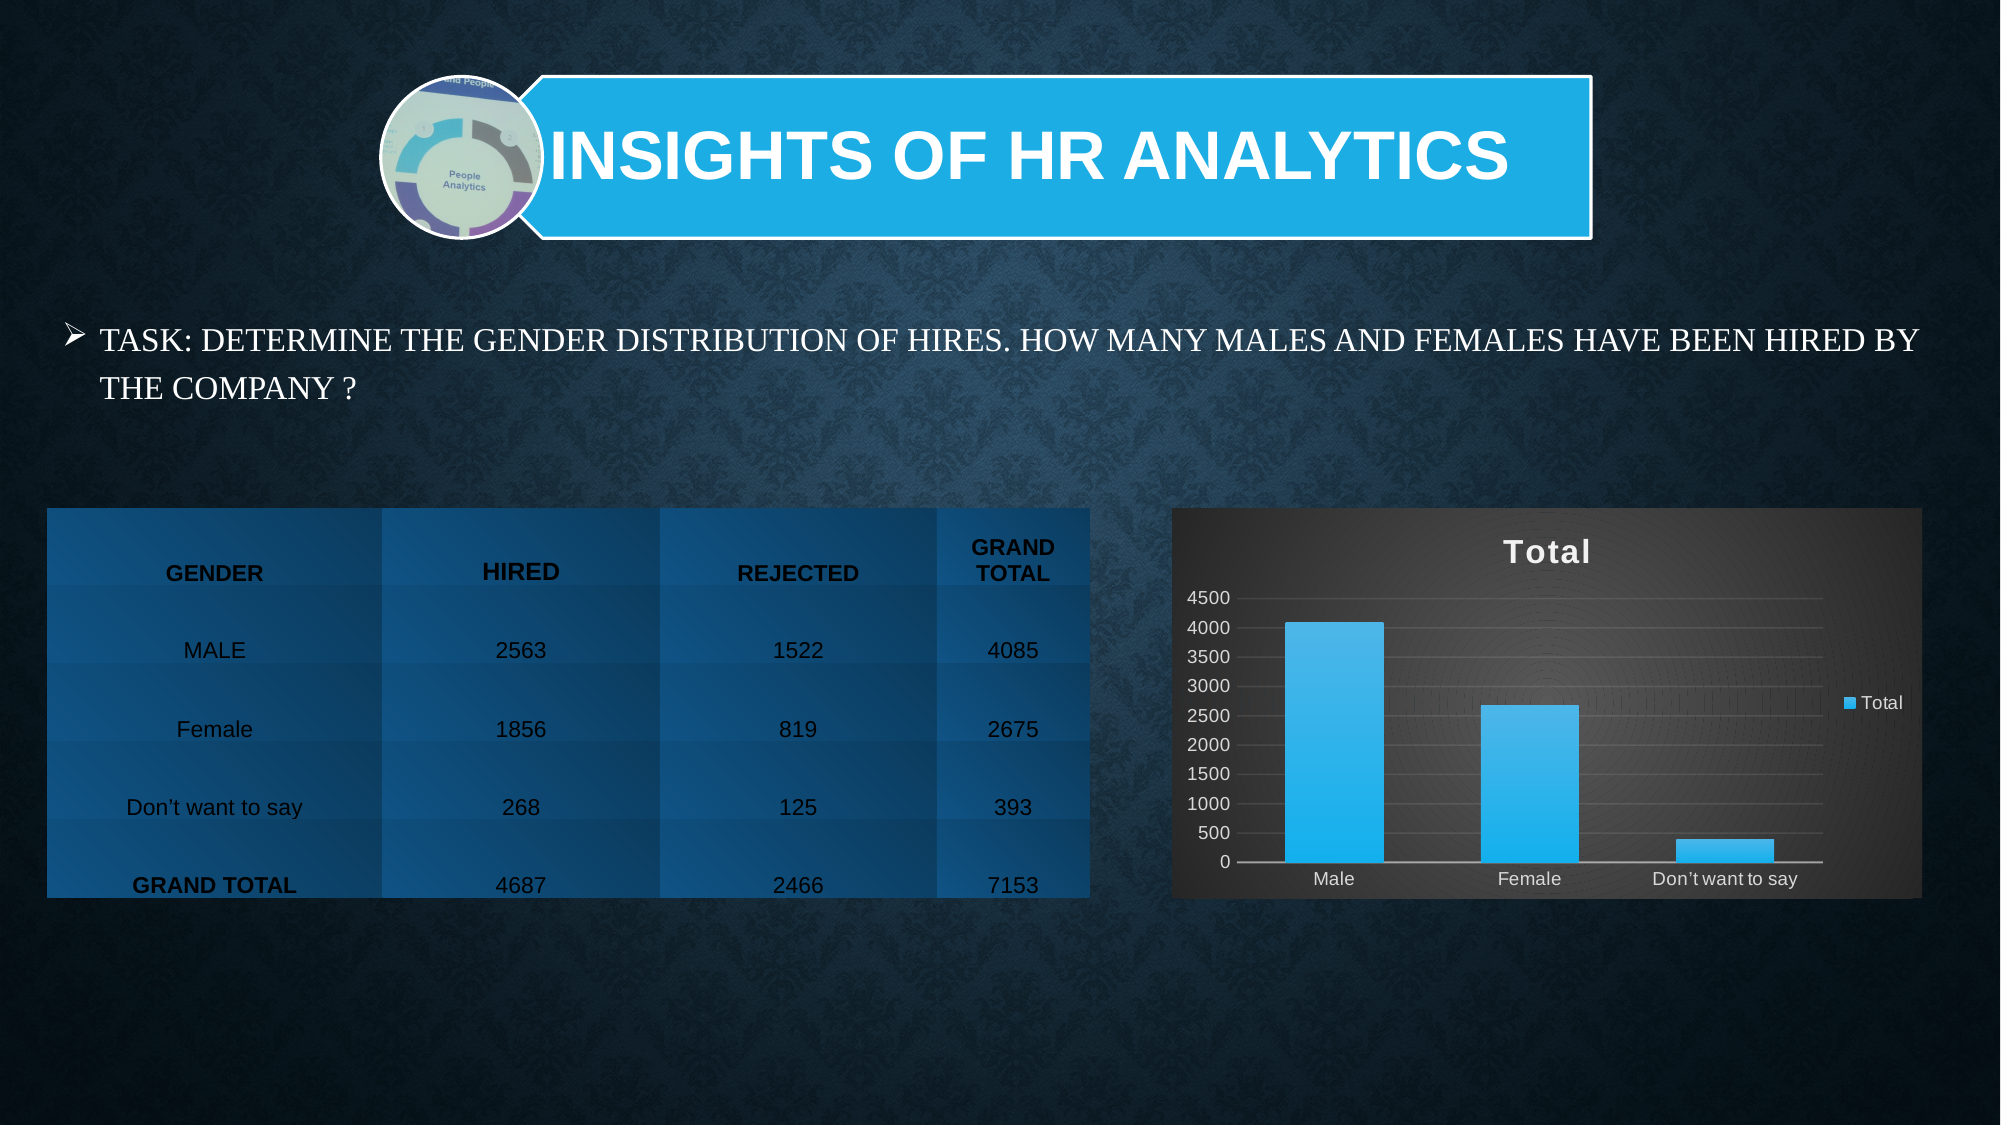

INSIGHTS OF HR ANALYTICS
TASK: DETERMINE THE GENDER DISTRIBUTION OF HIRES. HOW MANY MALES AND FEMALES HAVE BEEN HIRED BY THE COMPANY ?
| GENDER | HIRED | REJECTED | GRAND TOTAL |
| --- | --- | --- | --- |
| MALE | 2563 | 1522 | 4085 |
| Female | 1856 | 819 | 2675 |
| Don’t want to say | 268 | 125 | 393 |
| GRAND TOTAL | 4687 | 2466 | 7153 |

### Chart:

| Category |  |
|---|---|
| Male | 4085.0 |
| Female | 2675.0 |
| Don’t want to say | 393.0 |